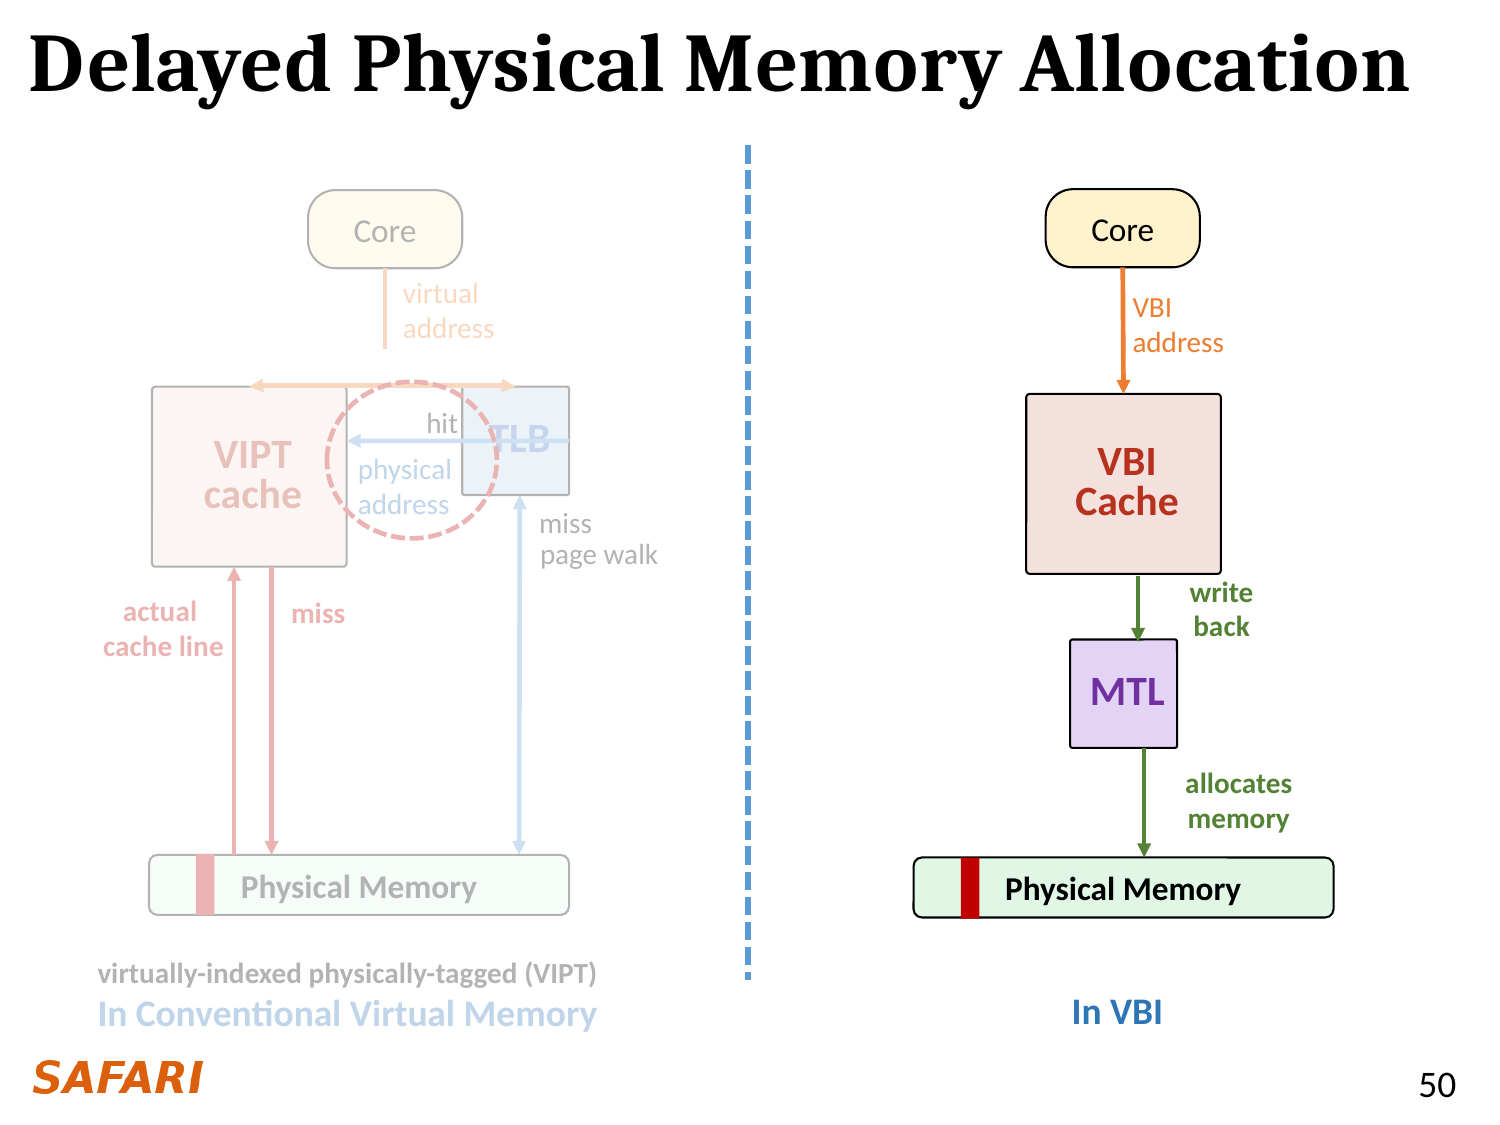

# Delayed Physical Memory Allocation

Core
Core
virtual address
VBI address

VIPT
cache
TLB
VBI
Cache
 hit
physical address
miss
page walk
write
back
actual
 cache line
miss
MTL
allocates
memory

Physical Memory
Physical Memory

In VBI
virtually-indexed physically-tagged (VIPT)
In Conventional Virtual Memory
50